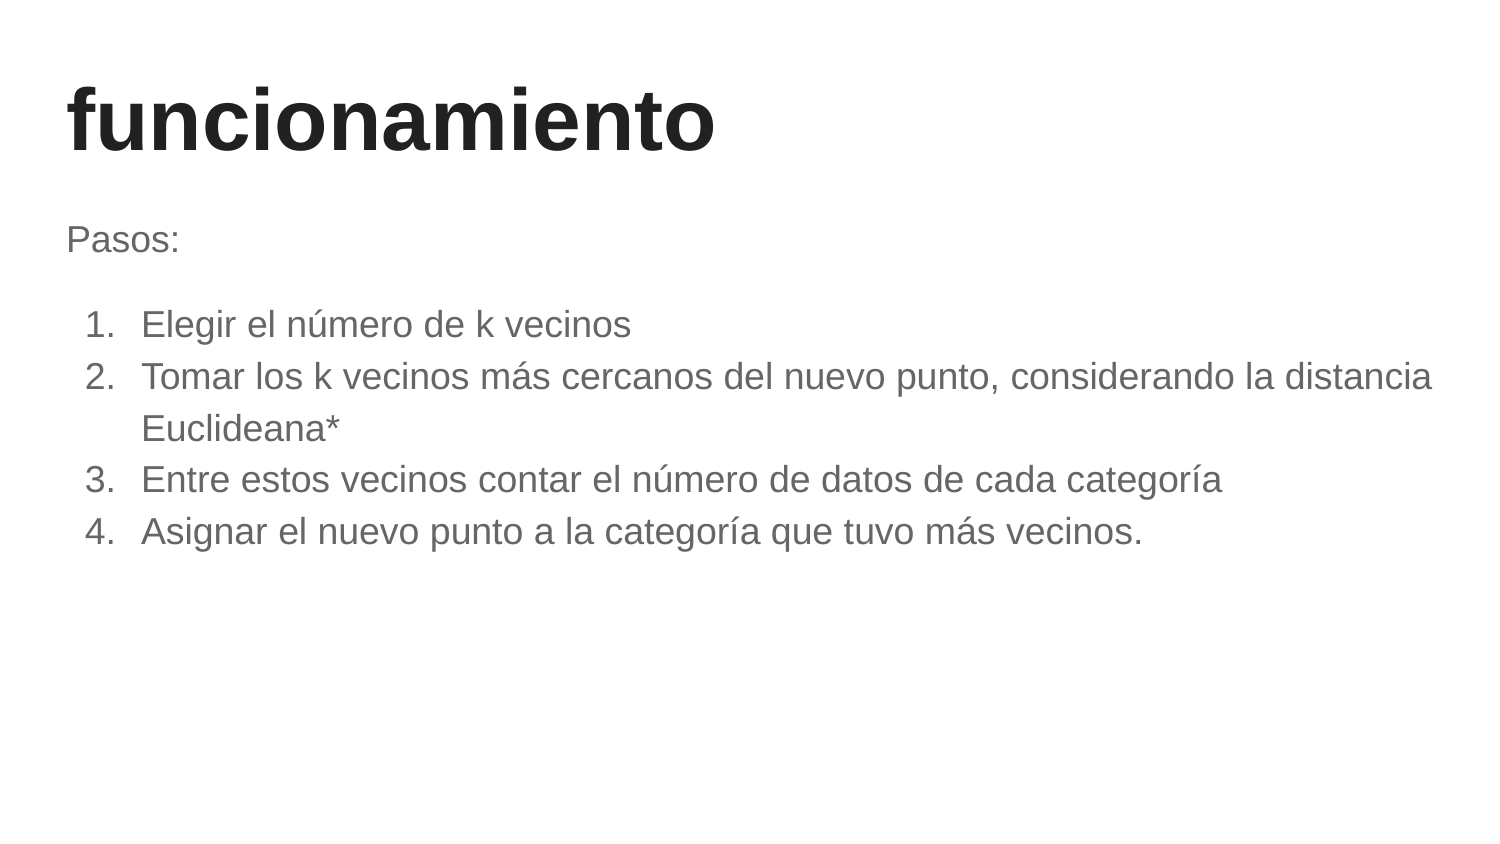

# funcionamiento
Pasos:
Elegir el número de k vecinos
Tomar los k vecinos más cercanos del nuevo punto, considerando la distancia Euclideana*
Entre estos vecinos contar el número de datos de cada categoría
Asignar el nuevo punto a la categoría que tuvo más vecinos.